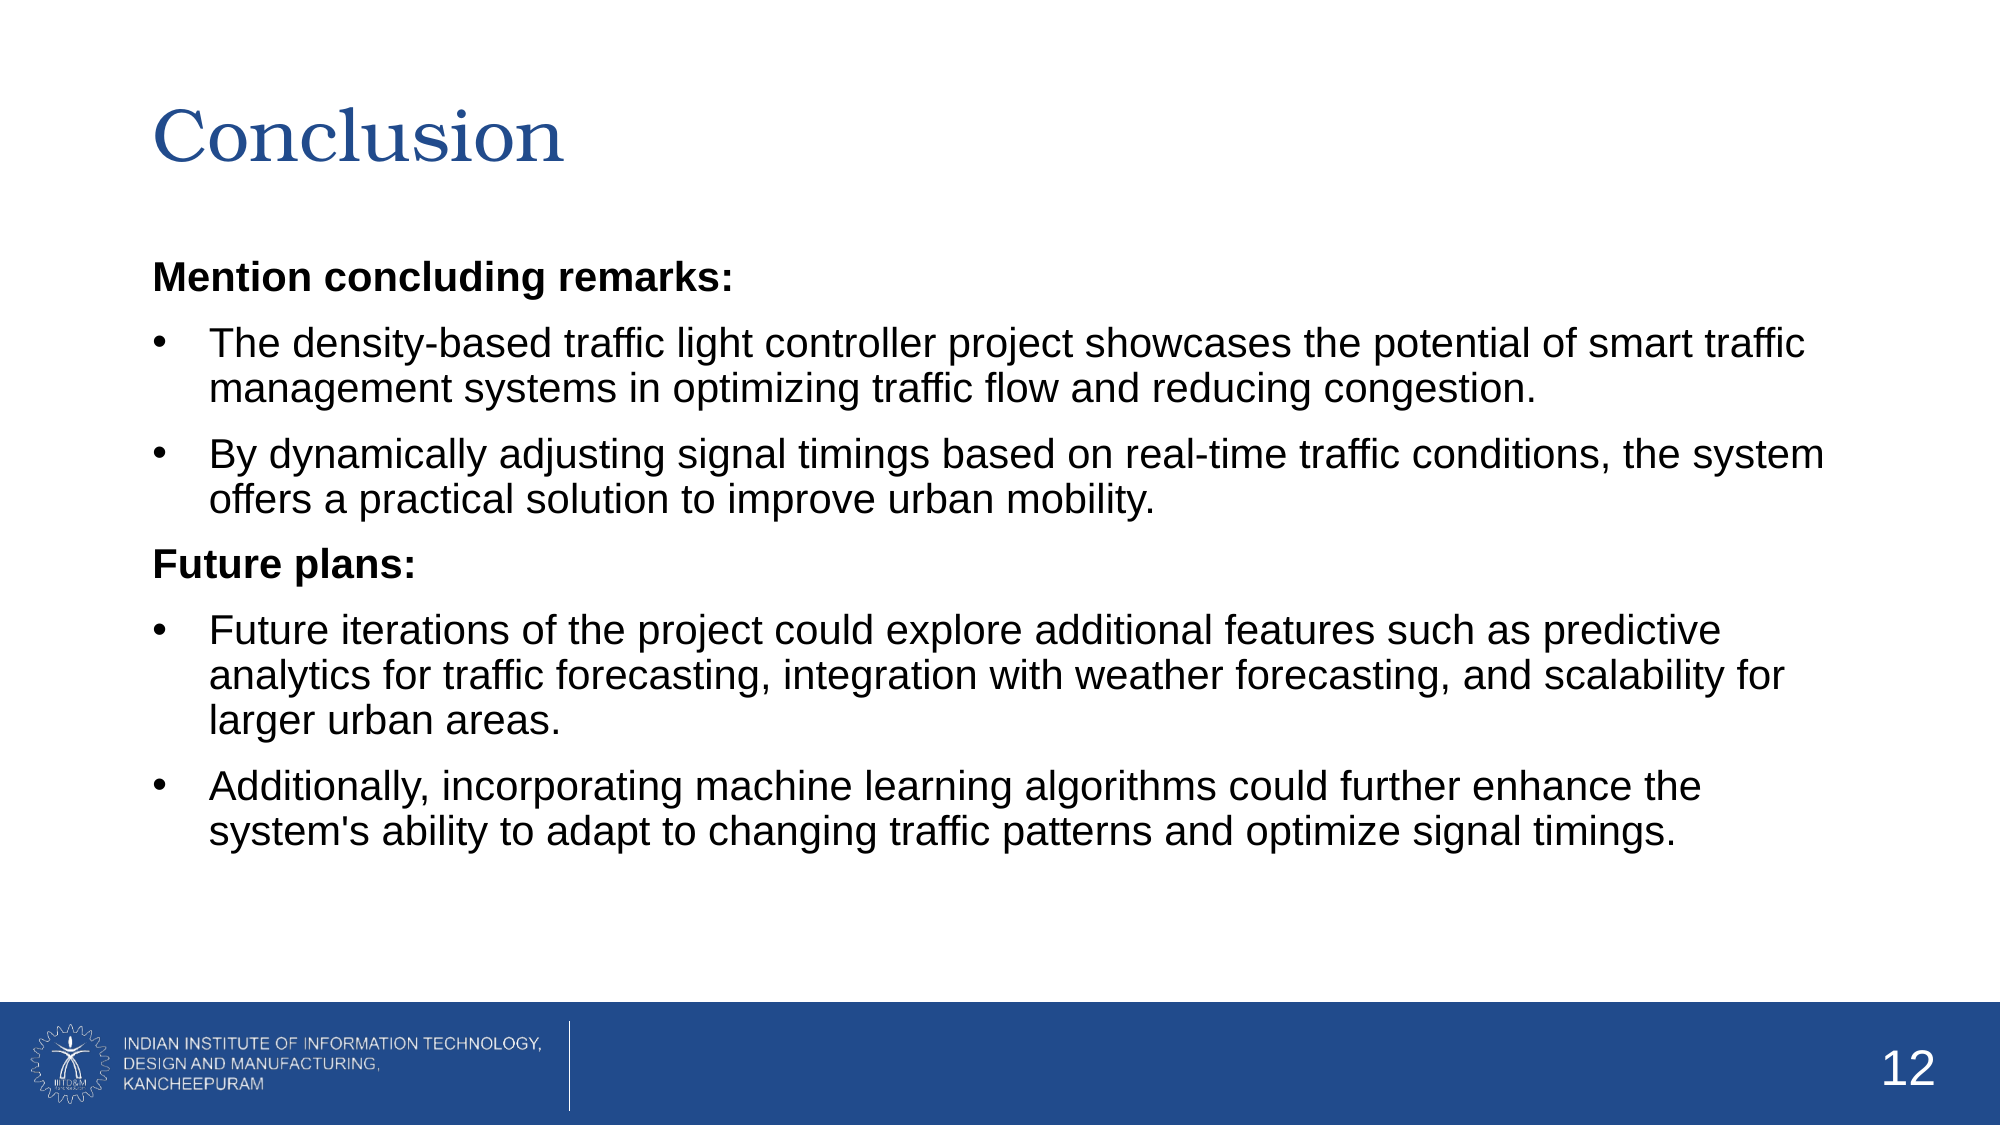

# Conclusion
Mention concluding remarks:
The density-based traffic light controller project showcases the potential of smart traffic management systems in optimizing traffic flow and reducing congestion.
By dynamically adjusting signal timings based on real-time traffic conditions, the system offers a practical solution to improve urban mobility.
Future plans:
Future iterations of the project could explore additional features such as predictive analytics for traffic forecasting, integration with weather forecasting, and scalability for larger urban areas.
Additionally, incorporating machine learning algorithms could further enhance the system's ability to adapt to changing traffic patterns and optimize signal timings.
12